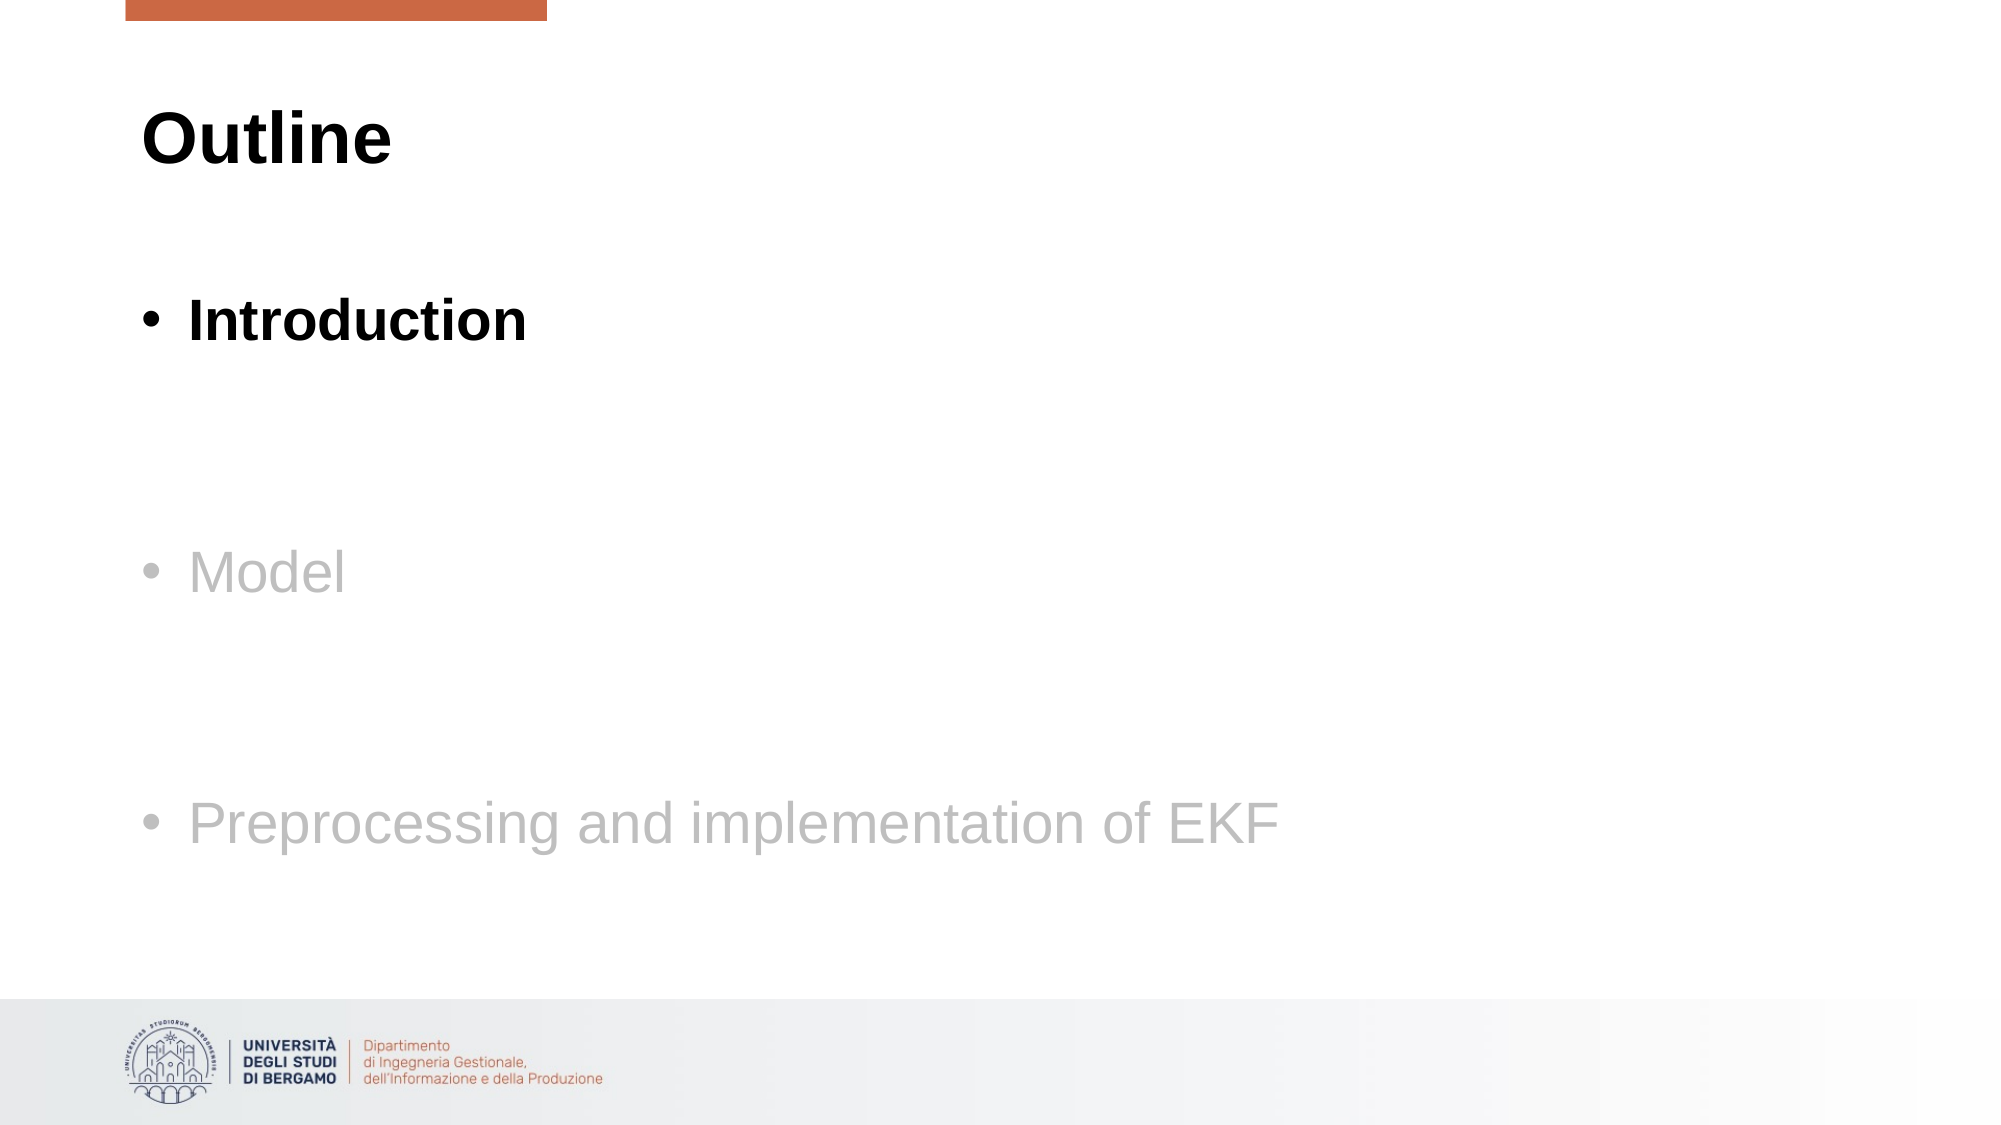

# Outline
Introduction

Model

Preprocessing and implementation of EKF